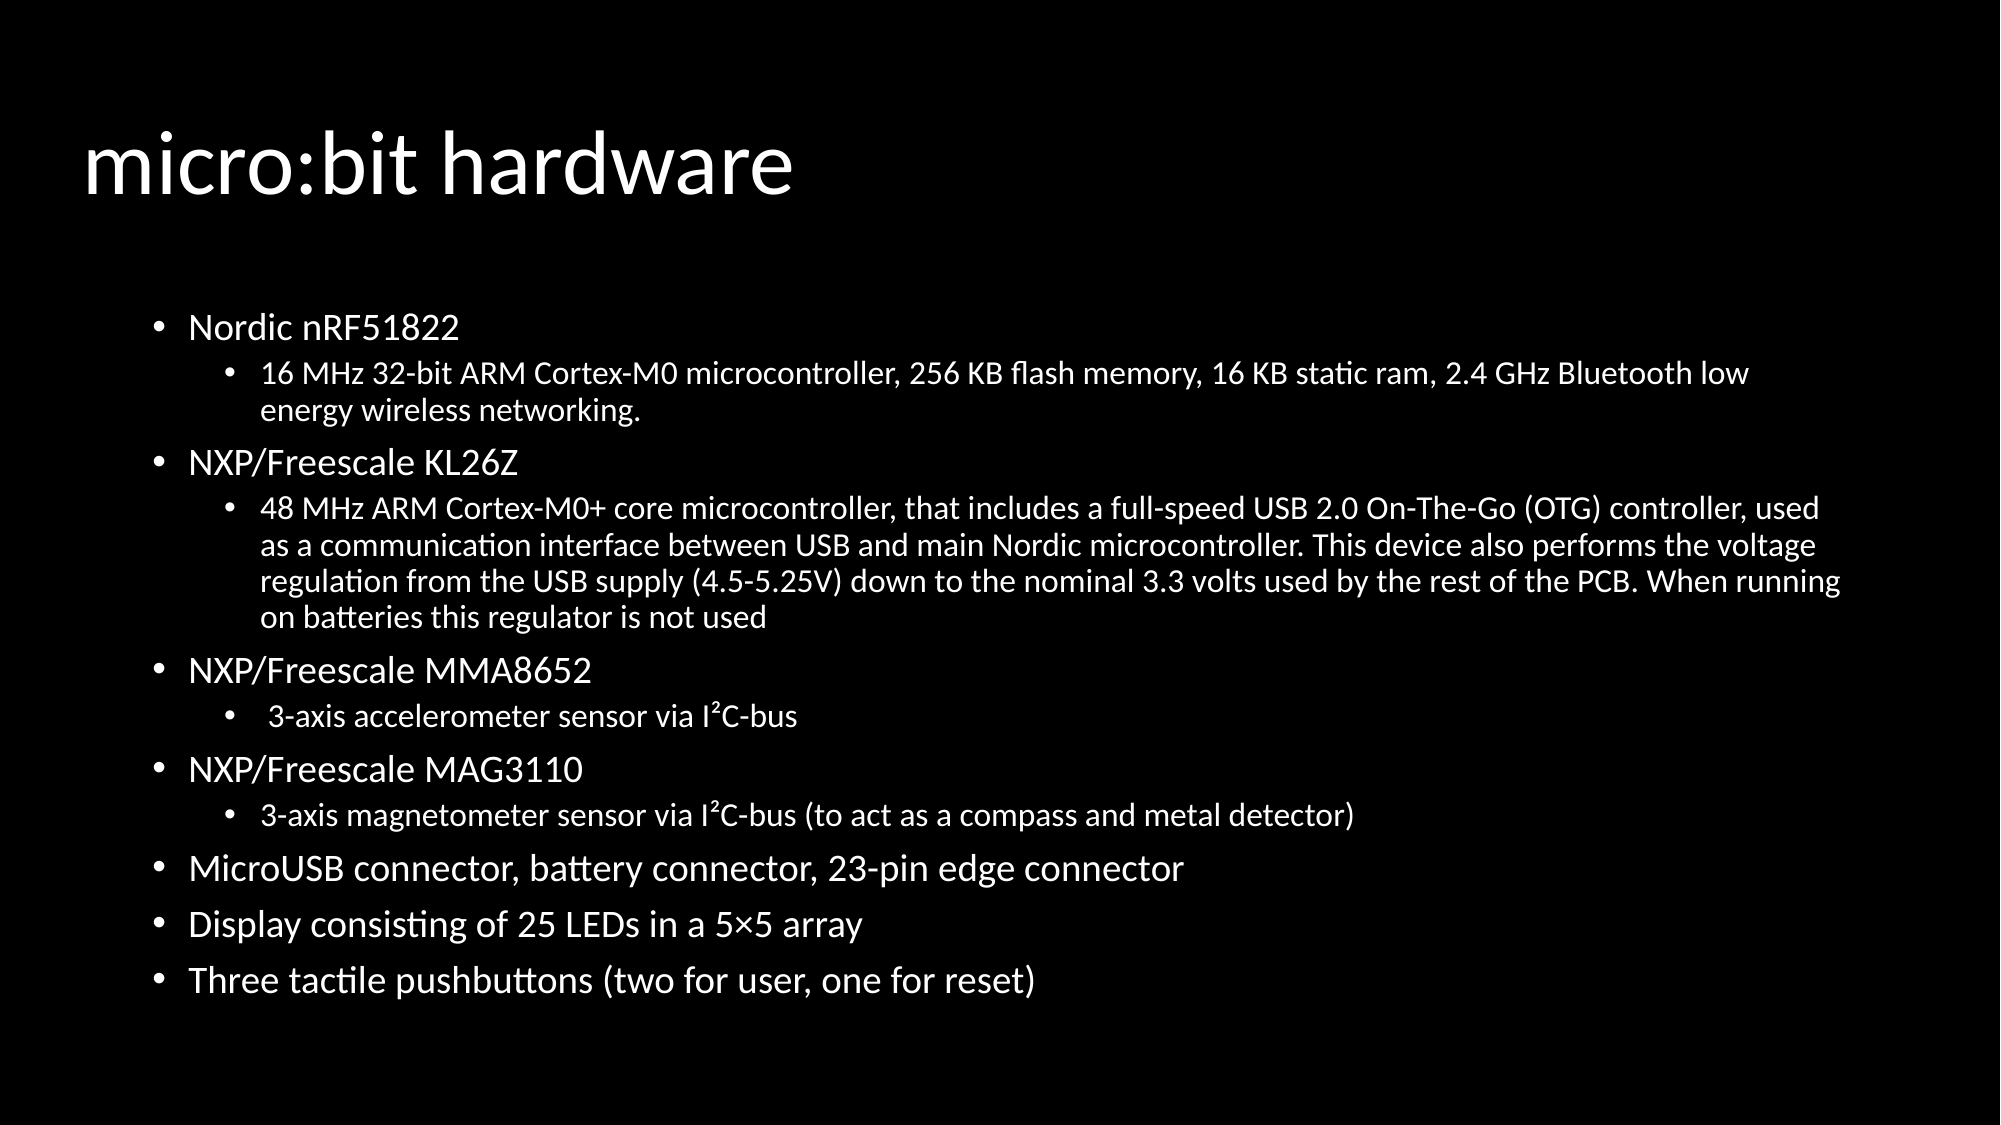

# micro:bit hardware
Nordic nRF51822
16 MHz 32-bit ARM Cortex-M0 microcontroller, 256 KB flash memory, 16 KB static ram, 2.4 GHz Bluetooth low energy wireless networking.
NXP/Freescale KL26Z
48 MHz ARM Cortex-M0+ core microcontroller, that includes a full-speed USB 2.0 On-The-Go (OTG) controller, used as a communication interface between USB and main Nordic microcontroller. This device also performs the voltage regulation from the USB supply (4.5-5.25V) down to the nominal 3.3 volts used by the rest of the PCB. When running on batteries this regulator is not used
NXP/Freescale MMA8652
 3-axis accelerometer sensor via I²C-bus
NXP/Freescale MAG3110
3-axis magnetometer sensor via I²C-bus (to act as a compass and metal detector)
MicroUSB connector, battery connector, 23-pin edge connector
Display consisting of 25 LEDs in a 5×5 array
Three tactile pushbuttons (two for user, one for reset)